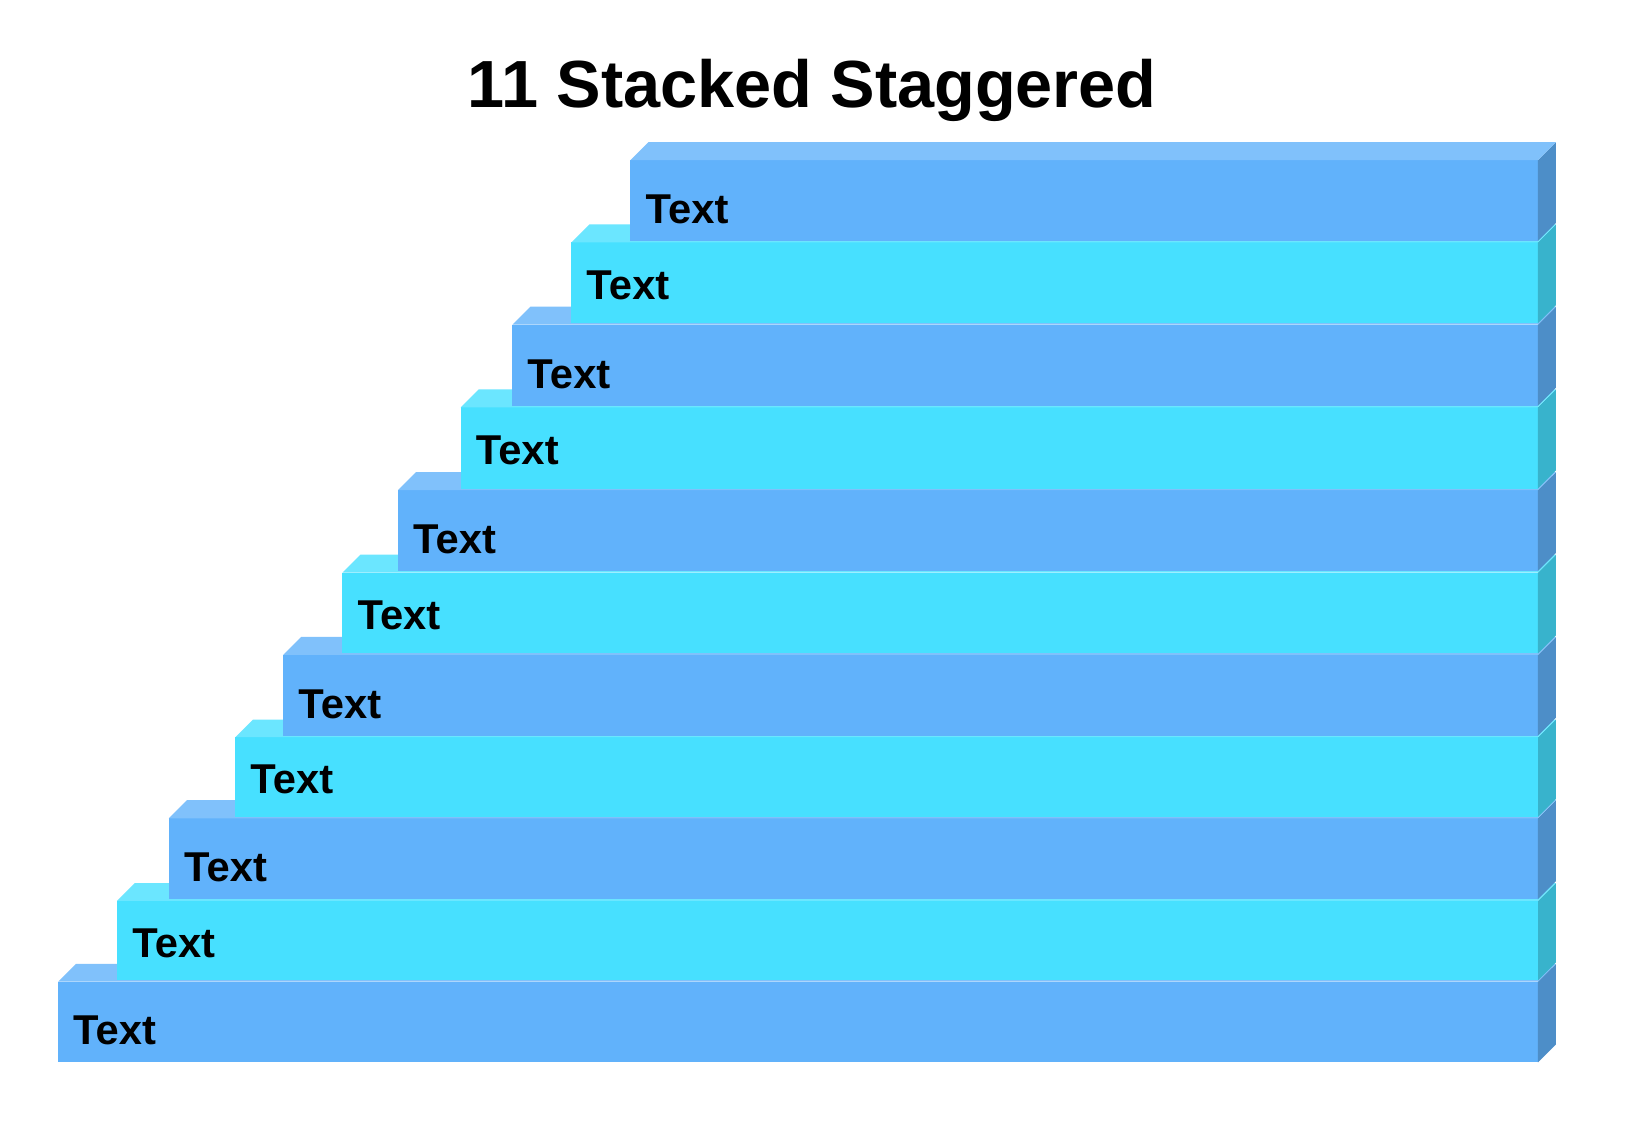

# 11 Stacked Staggered
Text
Text
Text
Text
Text
Text
Text
Text
Text
Text
Text